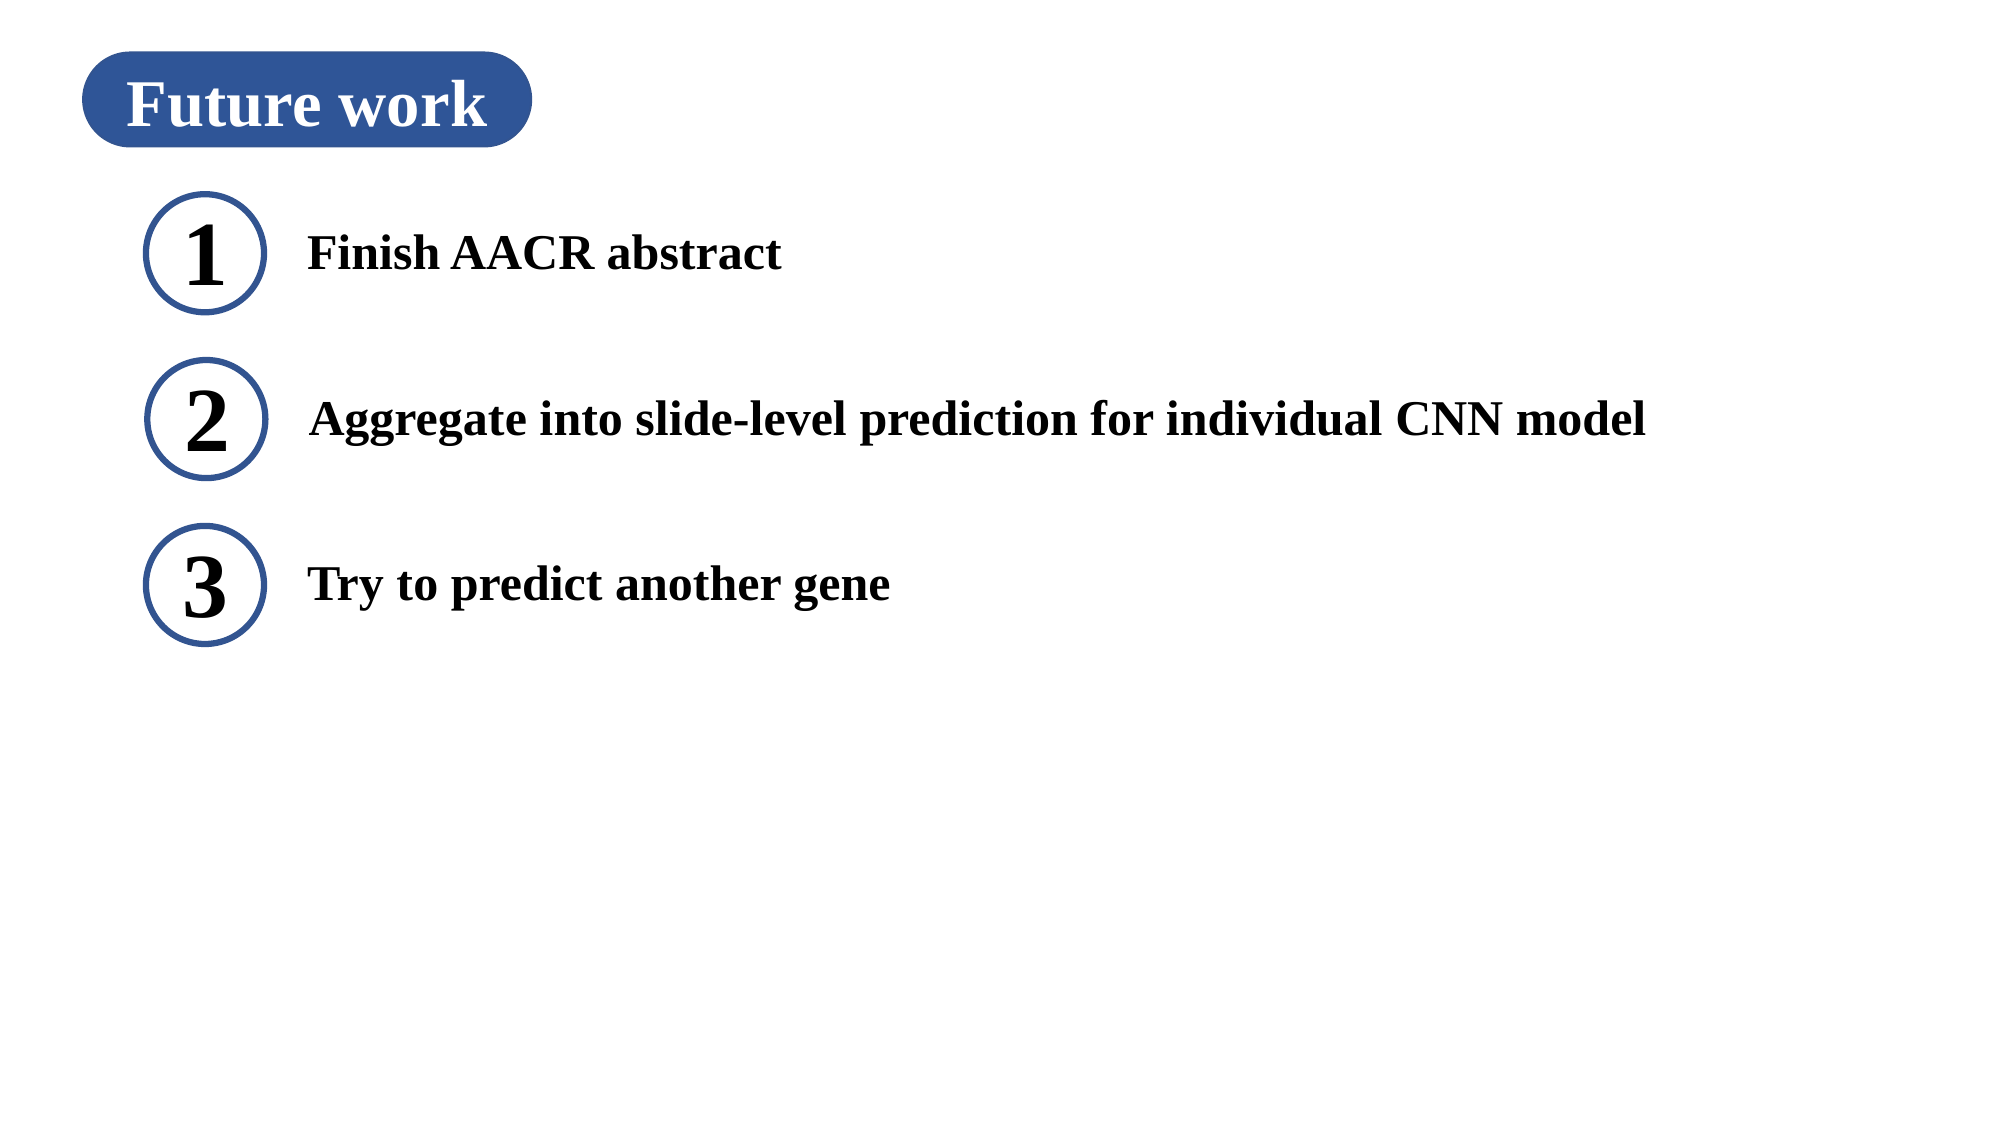

Future work
Finish AACR abstract
1

Aggregate into slide-level prediction for individual CNN model
2

Try to predict another gene
3